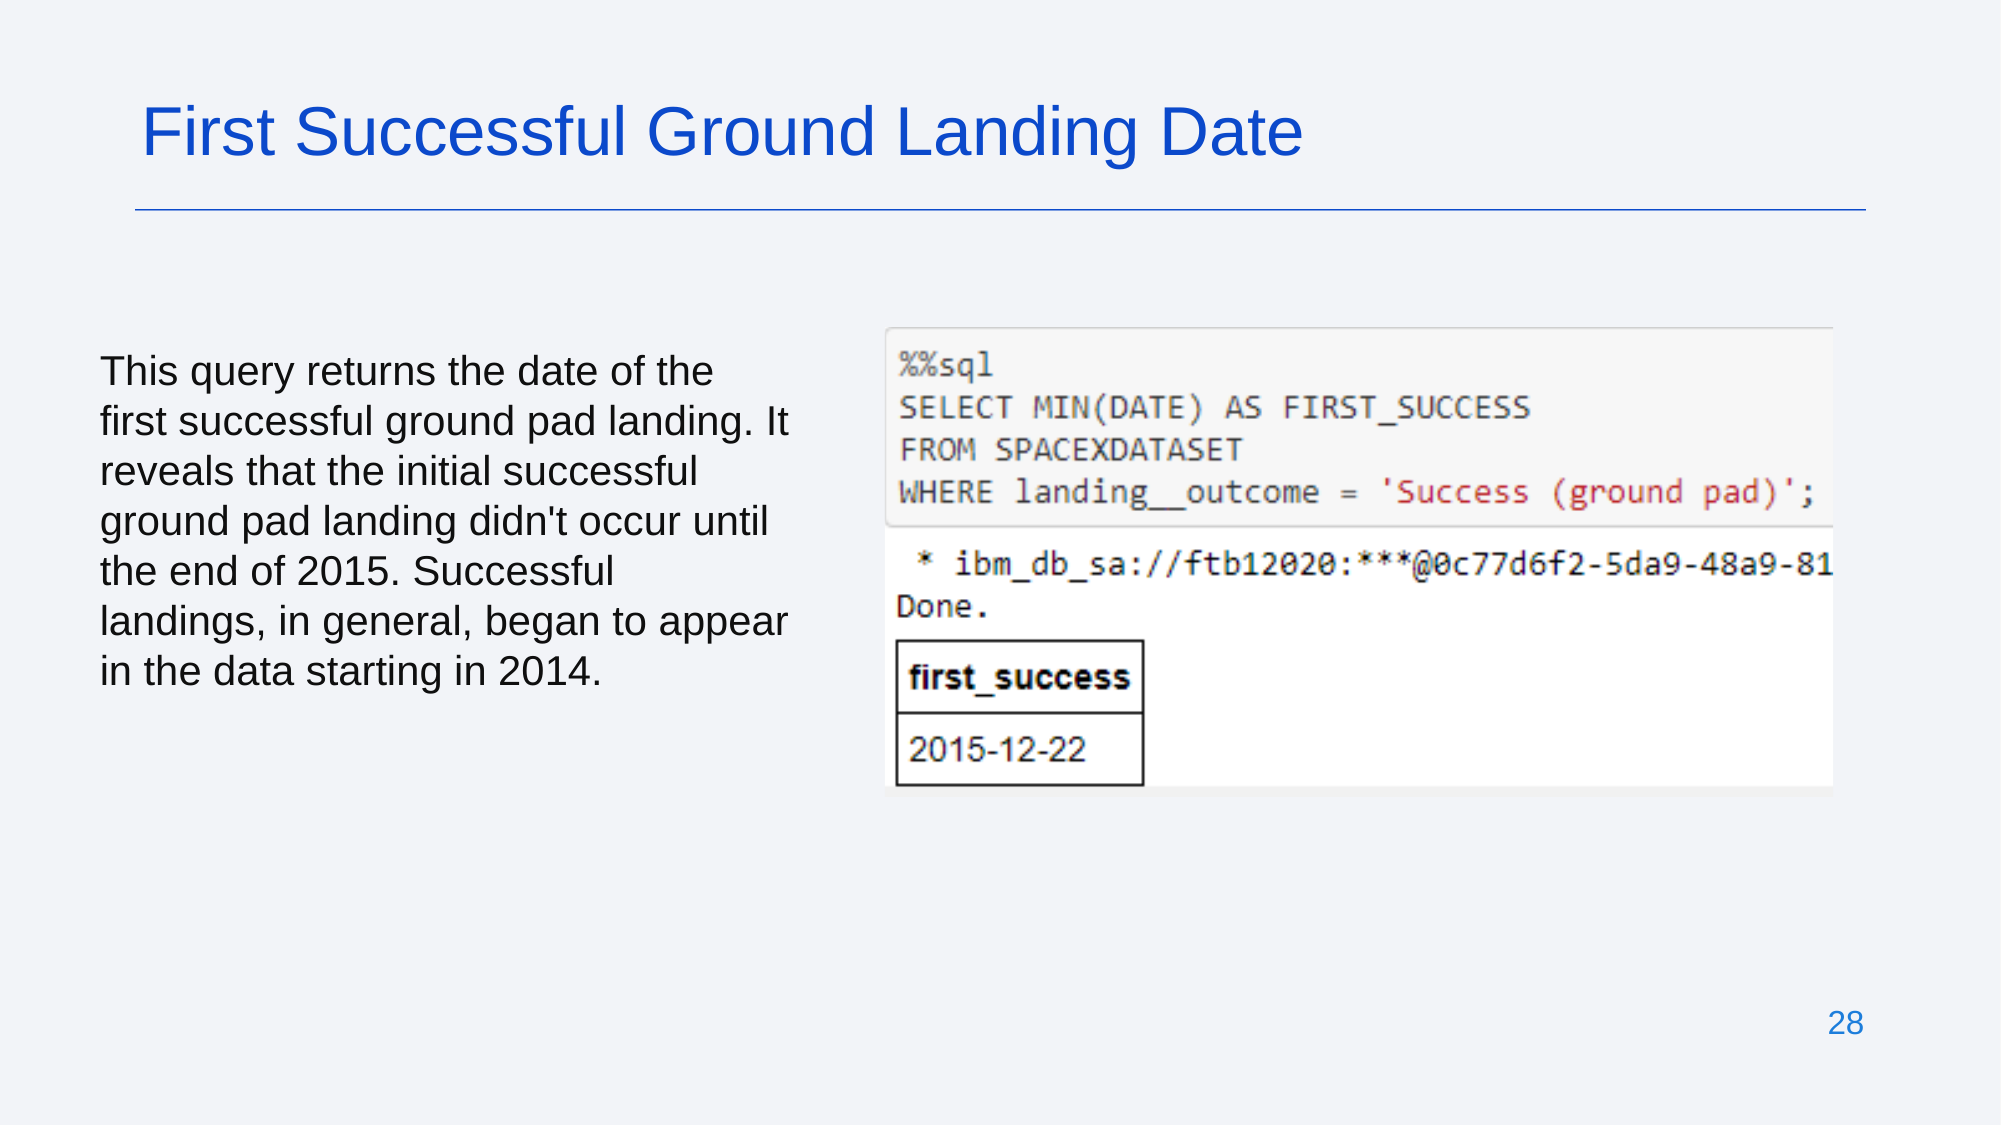

First Successful Ground Landing Date

This query returns the date of the first successful ground pad landing. It reveals that the initial successful ground pad landing didn't occur until the end of 2015. Successful landings, in general, began to appear in the data starting in 2014.
28